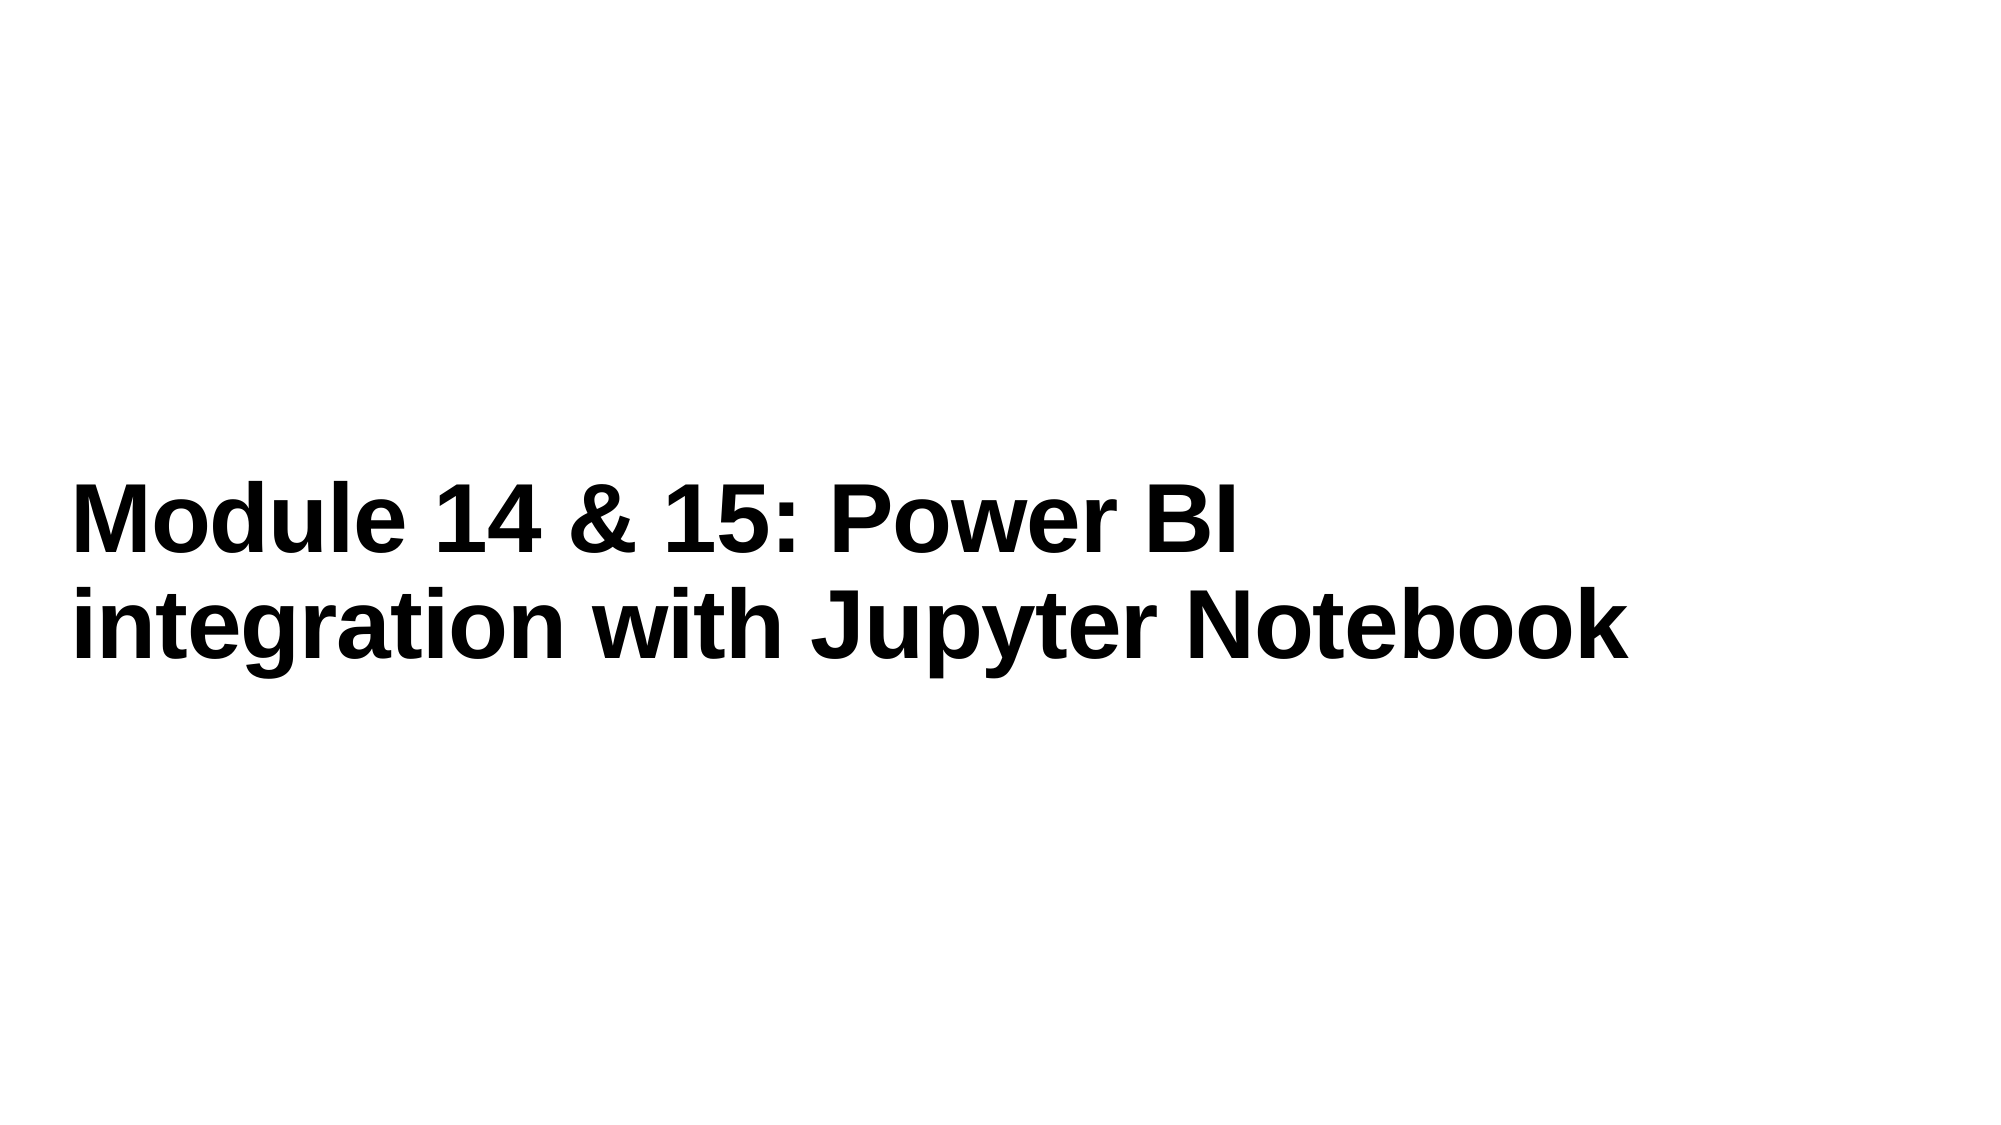

# Module 14 & 15: Power BI integration with Jupyter Notebook